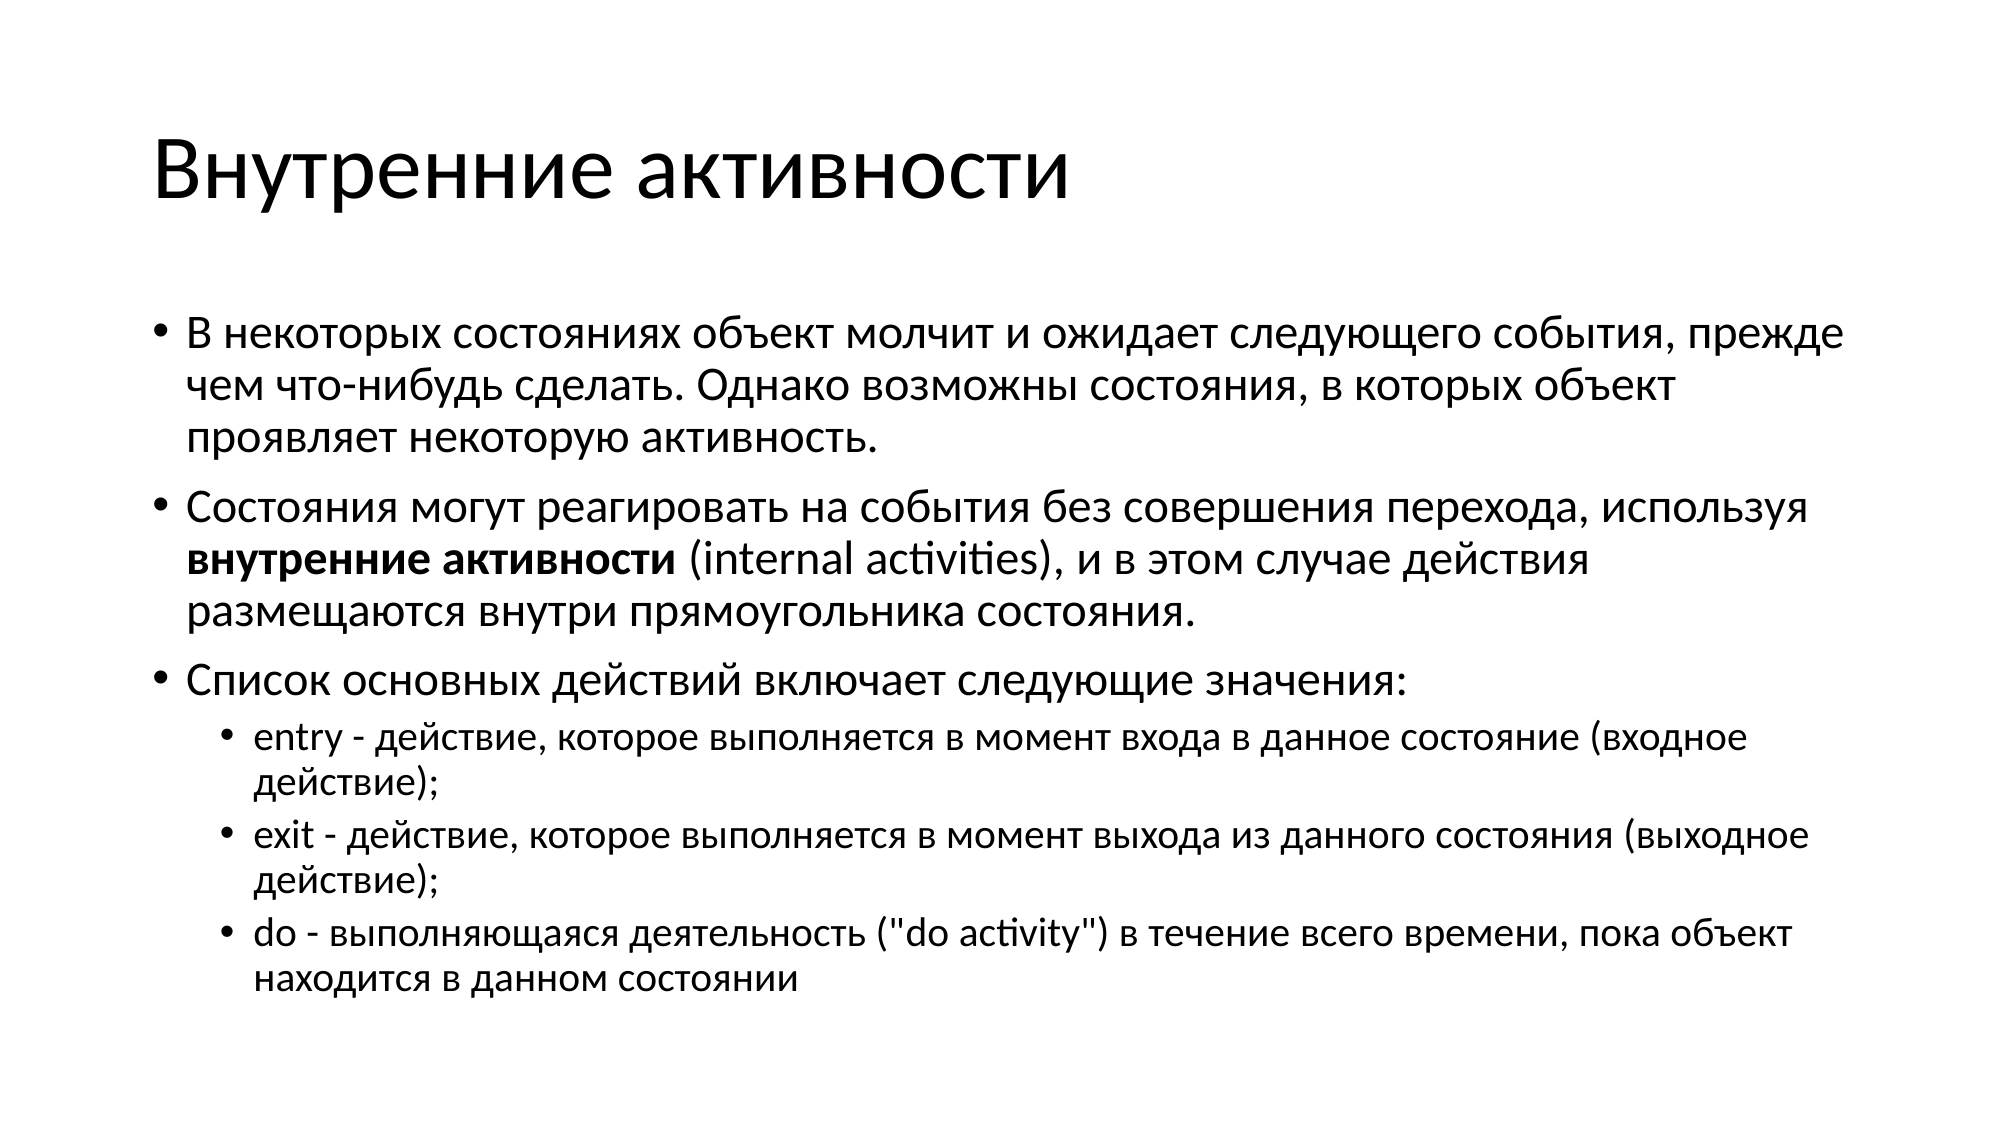

# Внутренние активности
В некоторых состояниях объект молчит и ожидает следующего события, прежде чем что-нибудь сделать. Однако возможны состояния, в которых объект проявляет некоторую активность.
Состояния могут реагировать на события без совершения перехода, используя внутренние активности (internal activities), и в этом случае действия размещаются внутри прямоугольника состояния.
Список основных действий включает следующие значения:
entry - действие, которое выполняется в момент входа в данное состояние (входное действие);
exit - действие, которое выполняется в момент выхода из данного состояния (выходное действие);
do - выполняющаяся деятельность ("do activity") в течение всего времени, пока объект находится в данном состоянии